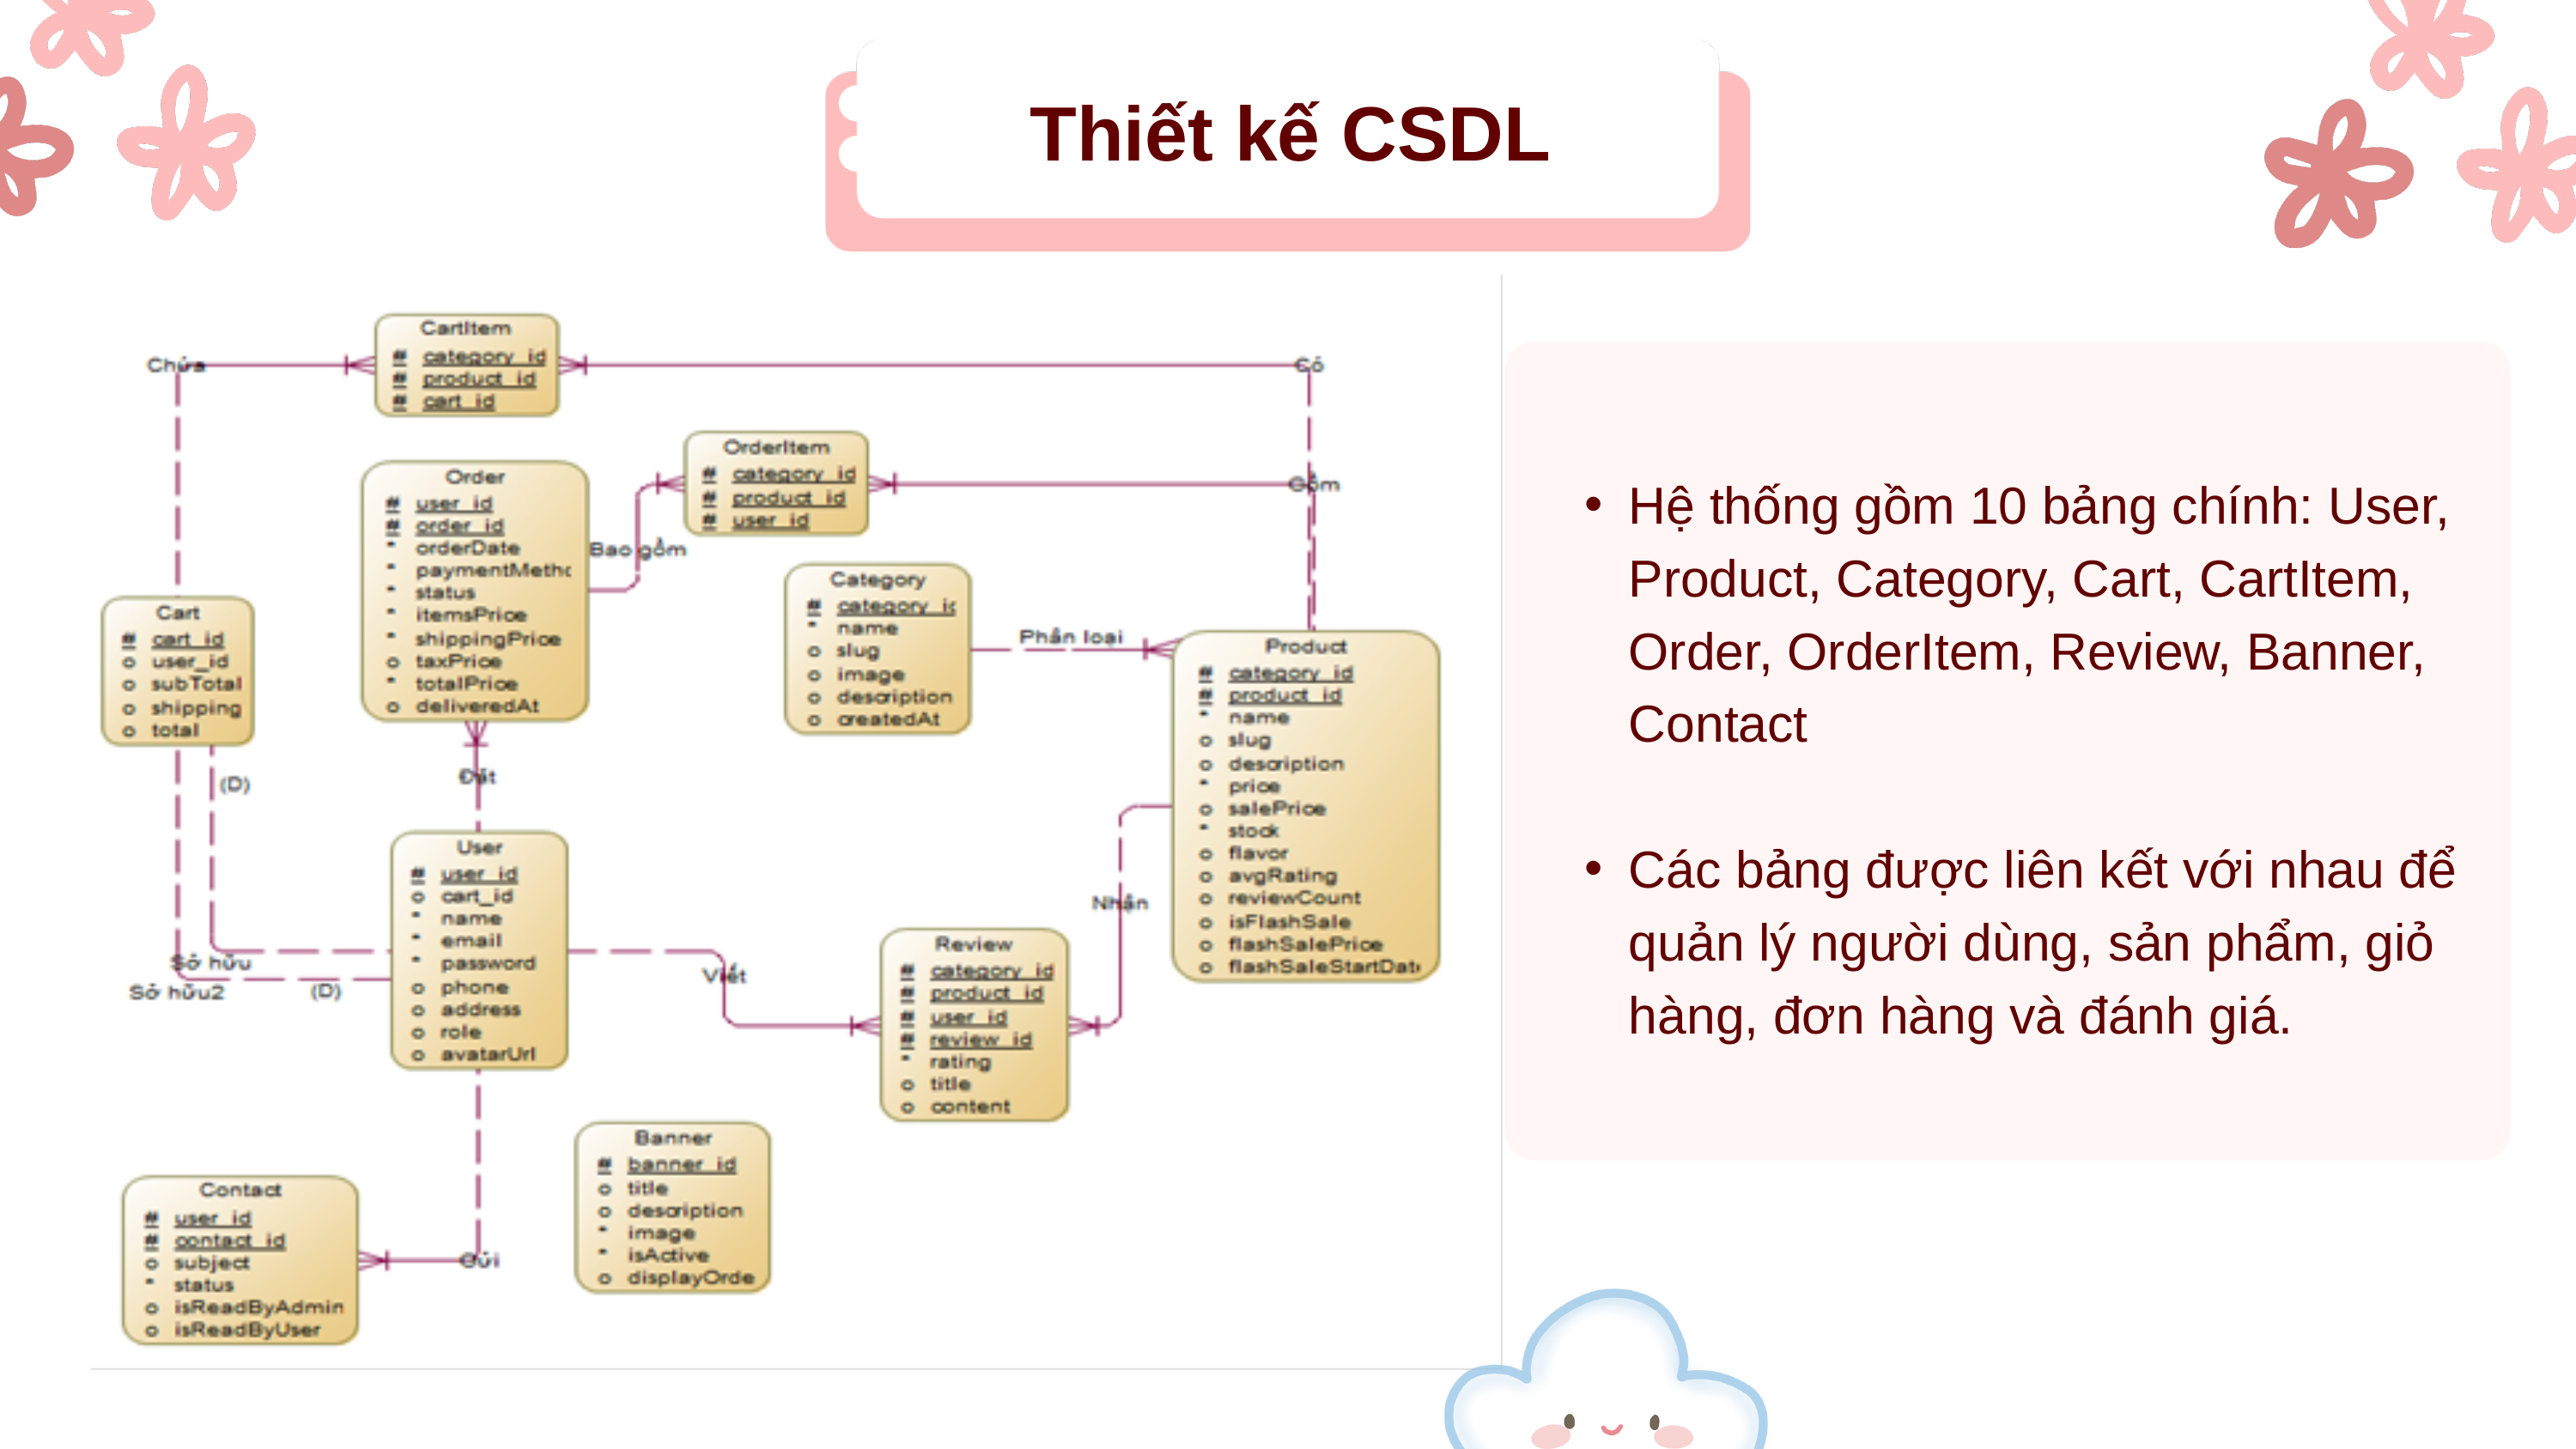

Thiết kế CSDL

Hệ thống gồm 10 bảng chính: User, Product, Category, Cart, CartItem, Order, OrderItem, Review, Banner, Contact

Các bảng được liên kết với nhau để quản lý người dùng, sản phẩm, giỏ hàng, đơn hàng và đánh giá.